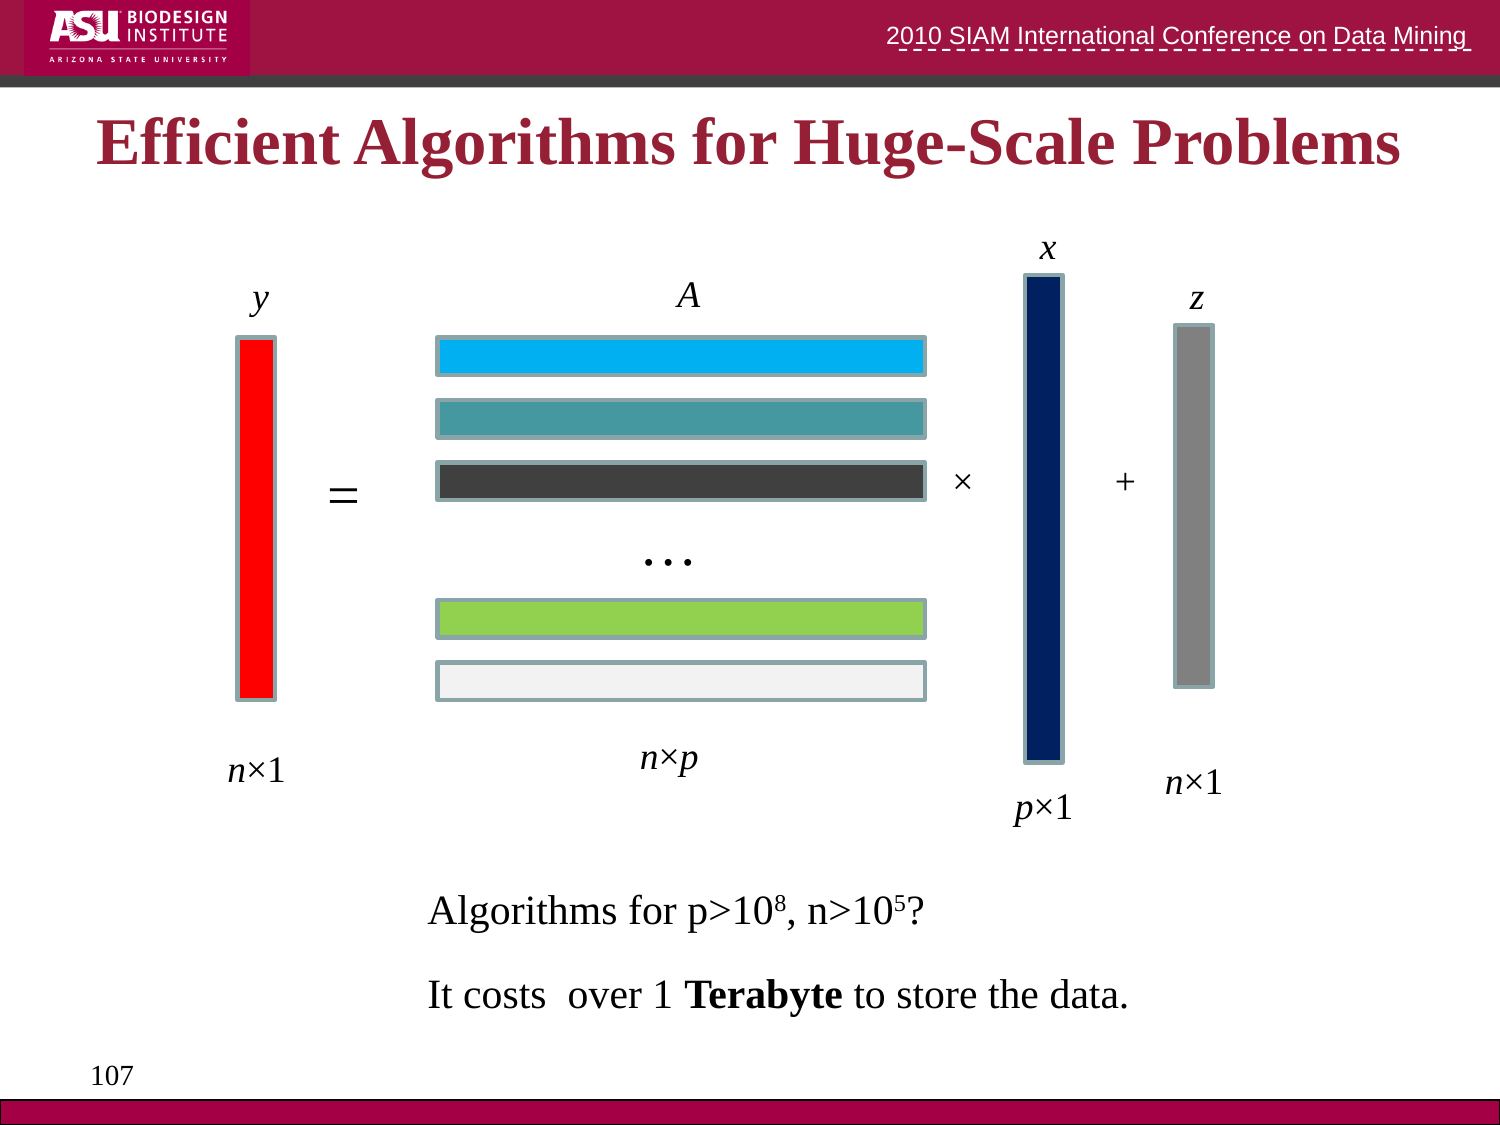

# Efficient Algorithms for Huge-Scale Problems
x

A
y
z

=
×
+
…
n×p
n×1
n×1
p×1
Algorithms for p>108, n>105?
It costs  over 1 Terabyte to store the data.
107